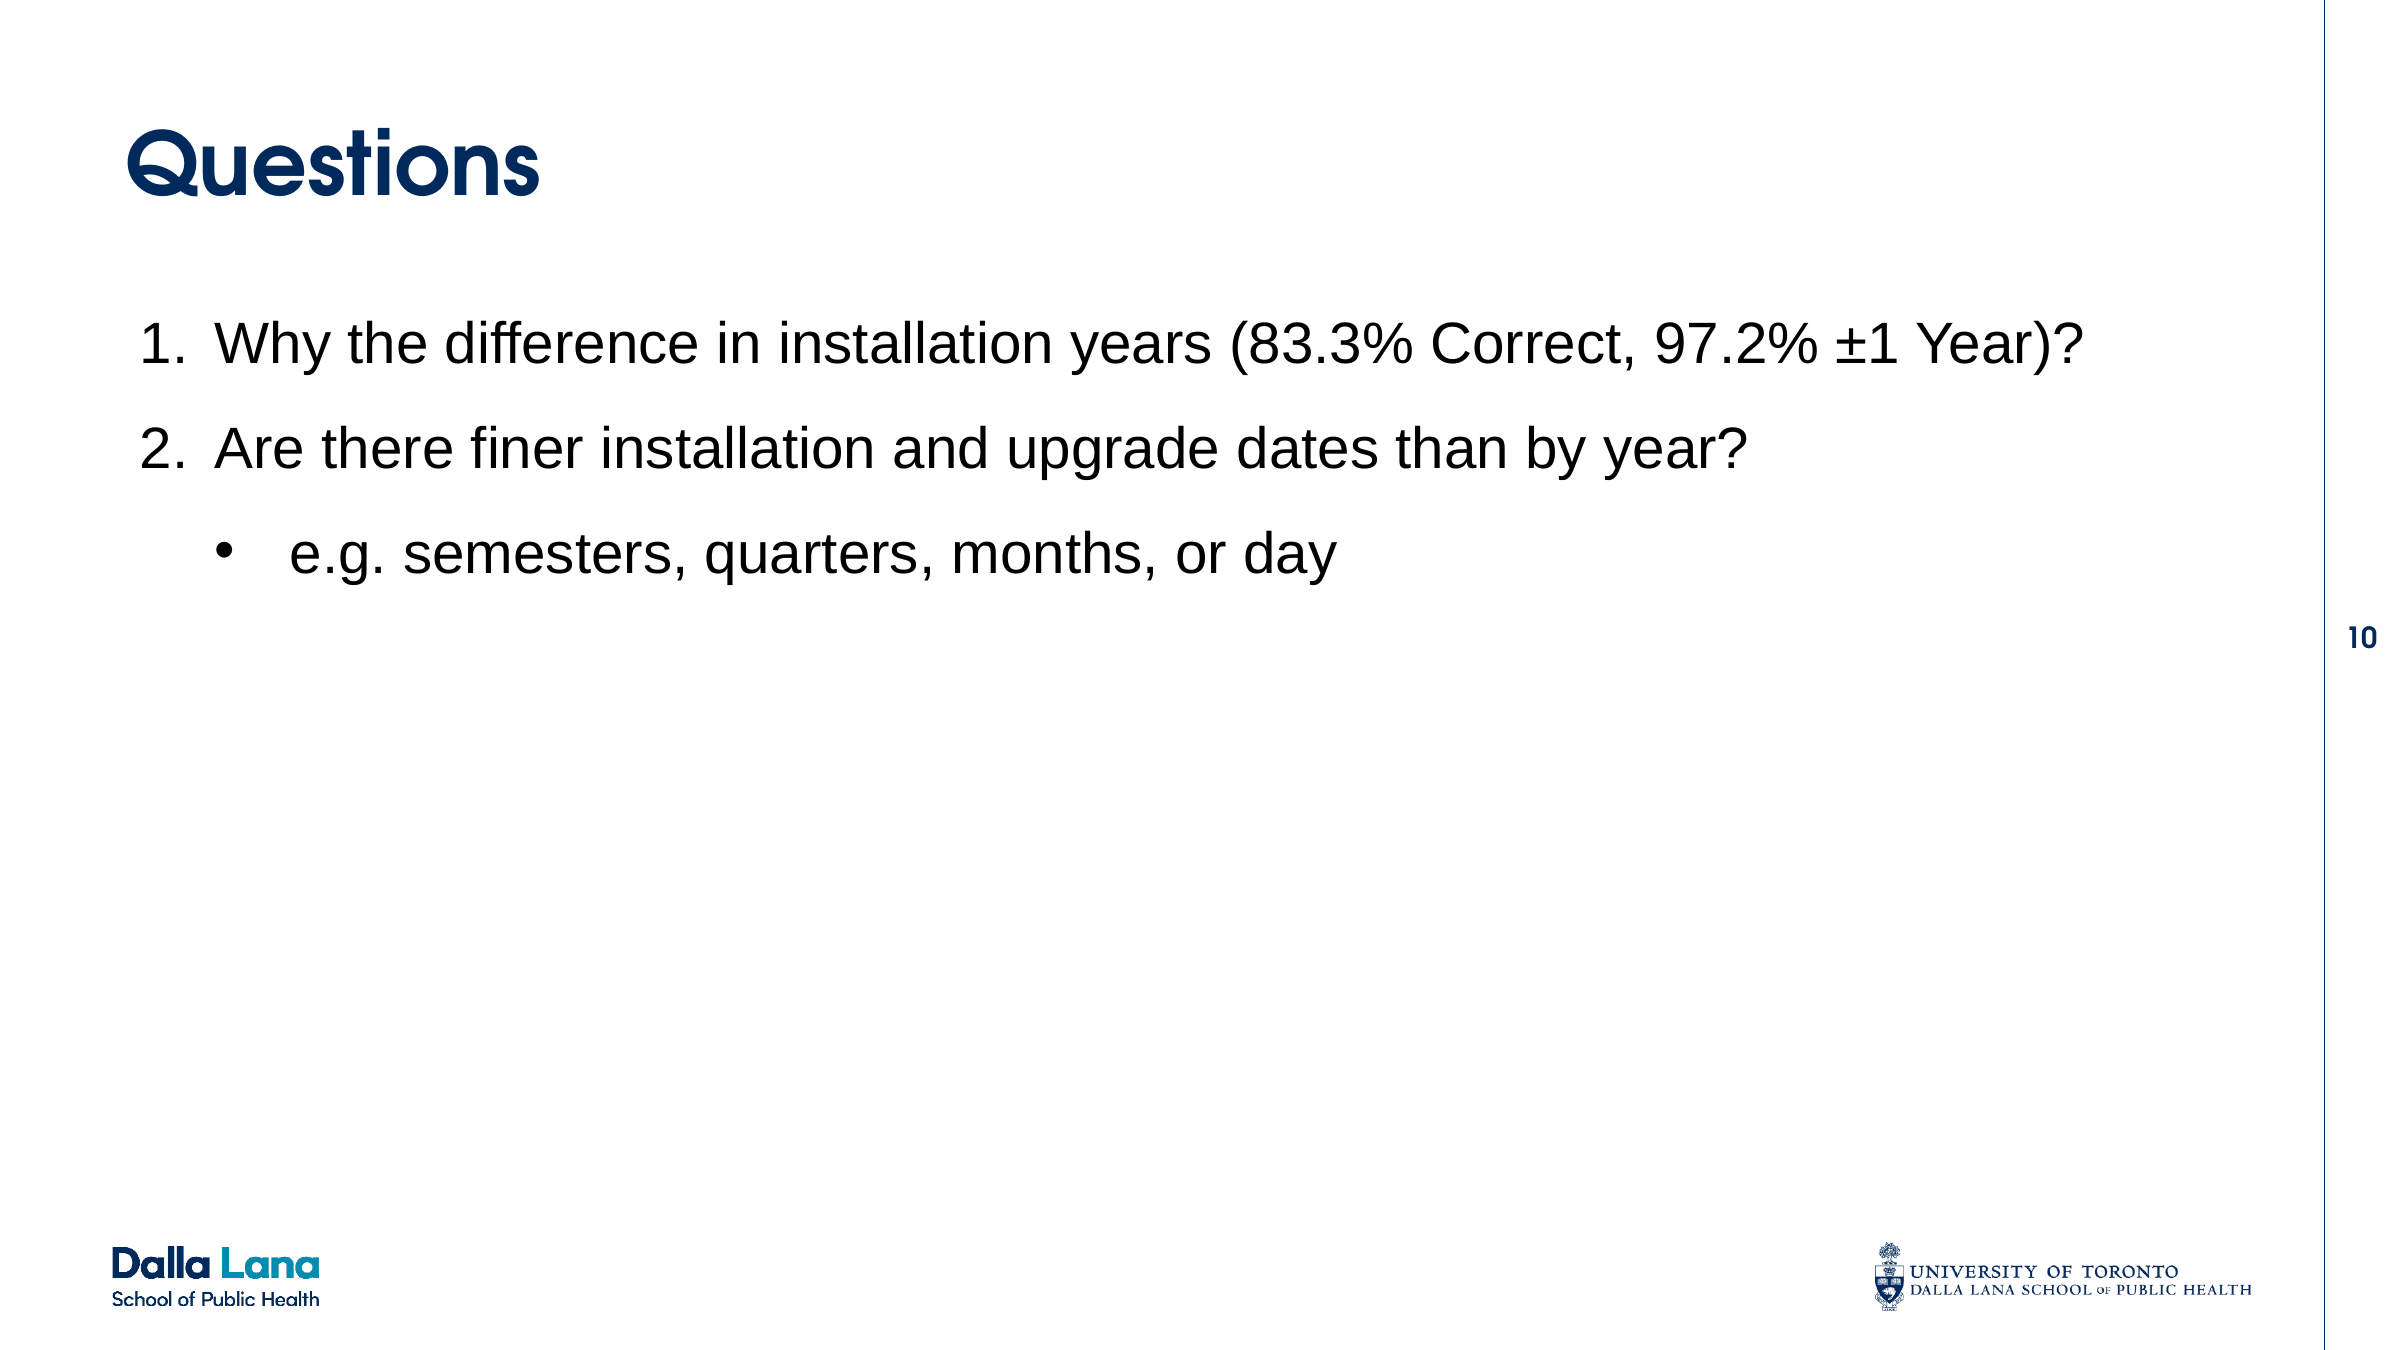

# Questions
Why the difference in installation years (83.3% Correct, 97.2% ±1 Year)?
Are there finer installation and upgrade dates than by year?
e.g. semesters, quarters, months, or day
10